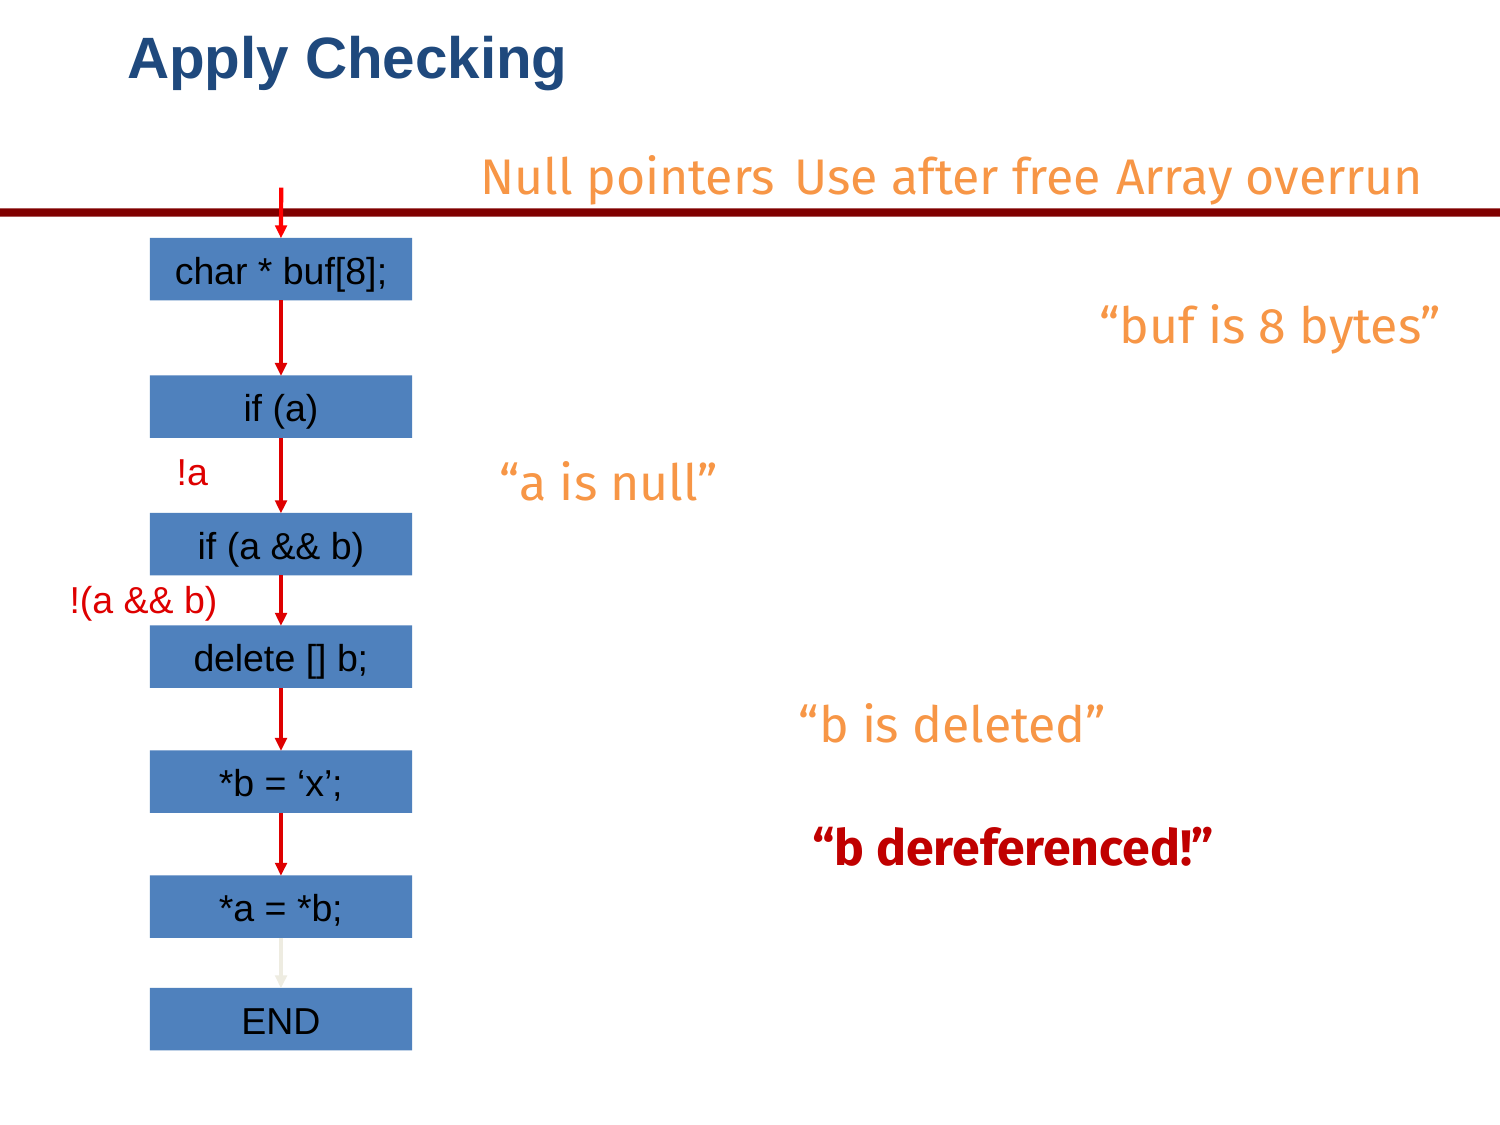

# Apply Checking
Null pointers
Use after free
Array overrun
char * buf[8];
“buf is 8 bytes”
if (a)
!a
“a is null”
if (a && b)
!(a && b)
delete [] b;
“b is deleted”
*b = ‘x’;
“b dereferenced!”
*a = *b;
END
58